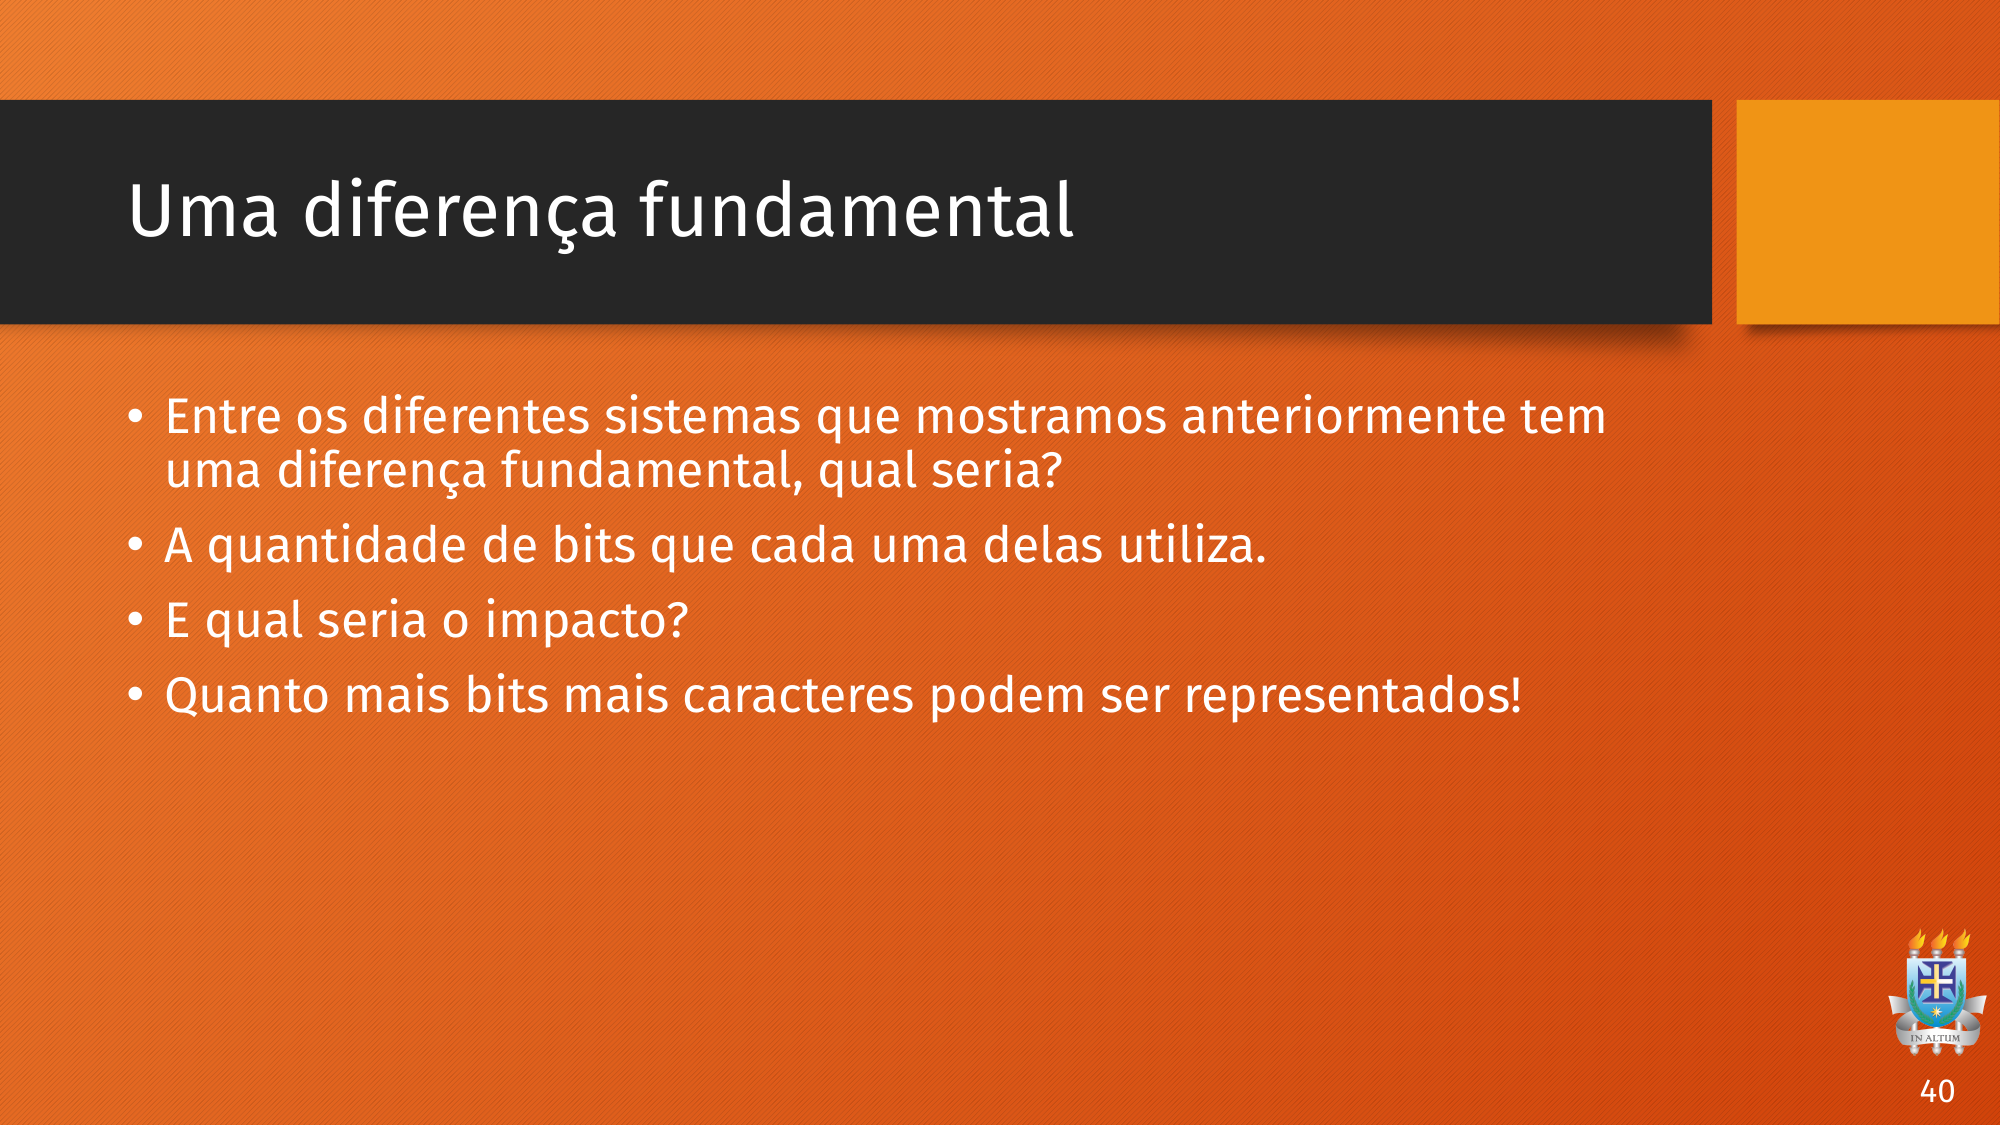

# Uma diferença fundamental
Entre os diferentes sistemas que mostramos anteriormente tem uma diferença fundamental, qual seria?
A quantidade de bits que cada uma delas utiliza.
E qual seria o impacto?
Quanto mais bits mais caracteres podem ser representados!
40